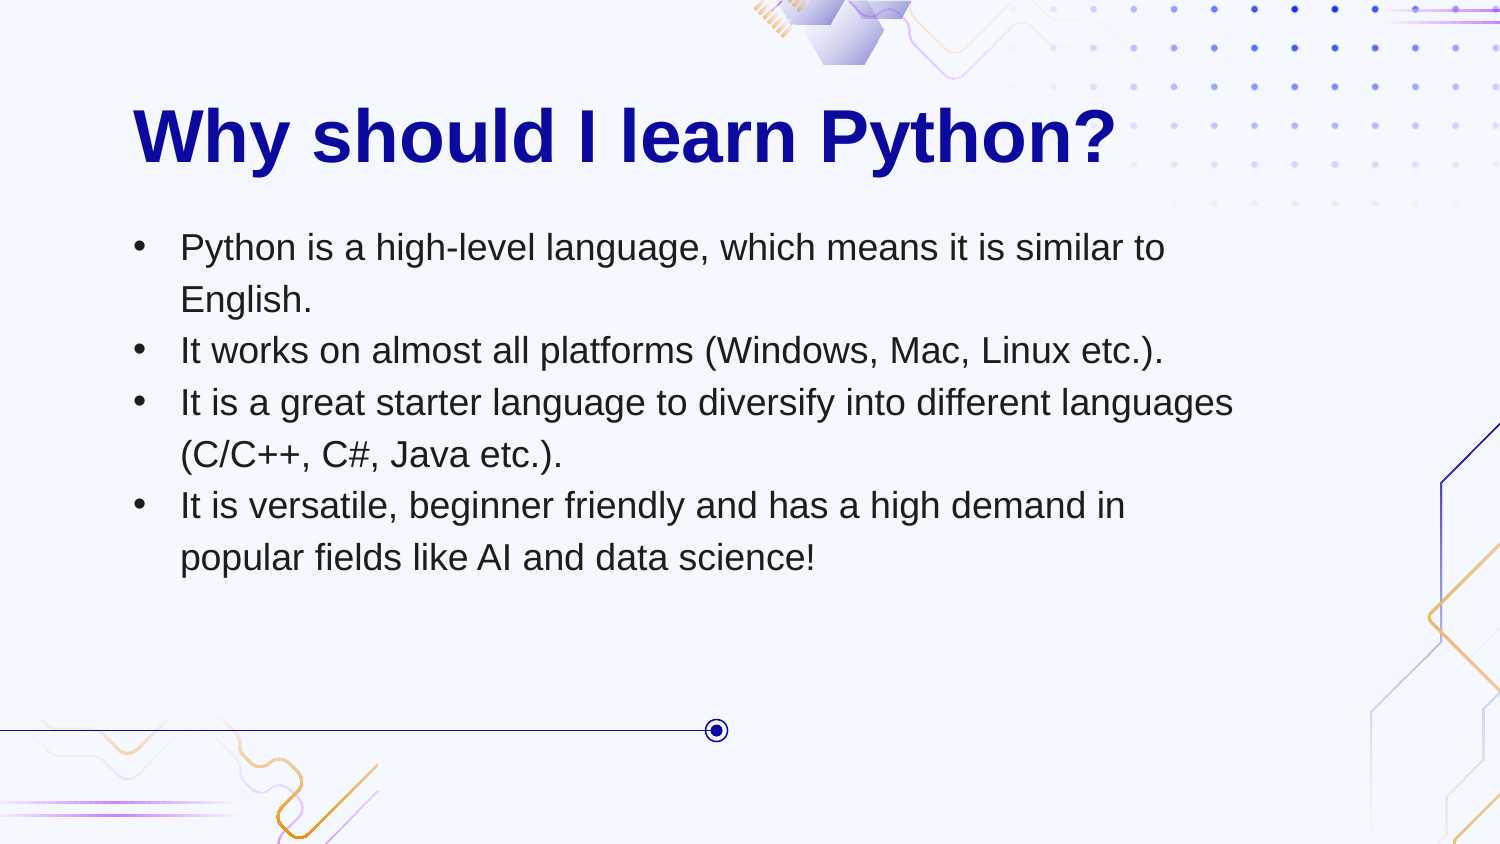

# Why should I learn Python?
Python is a high-level language, which means it is similar to English.
It works on almost all platforms (Windows, Mac, Linux etc.).
It is a great starter language to diversify into different languages (C/C++, C#, Java etc.).
It is versatile, beginner friendly and has a high demand in popular fields like AI and data science!